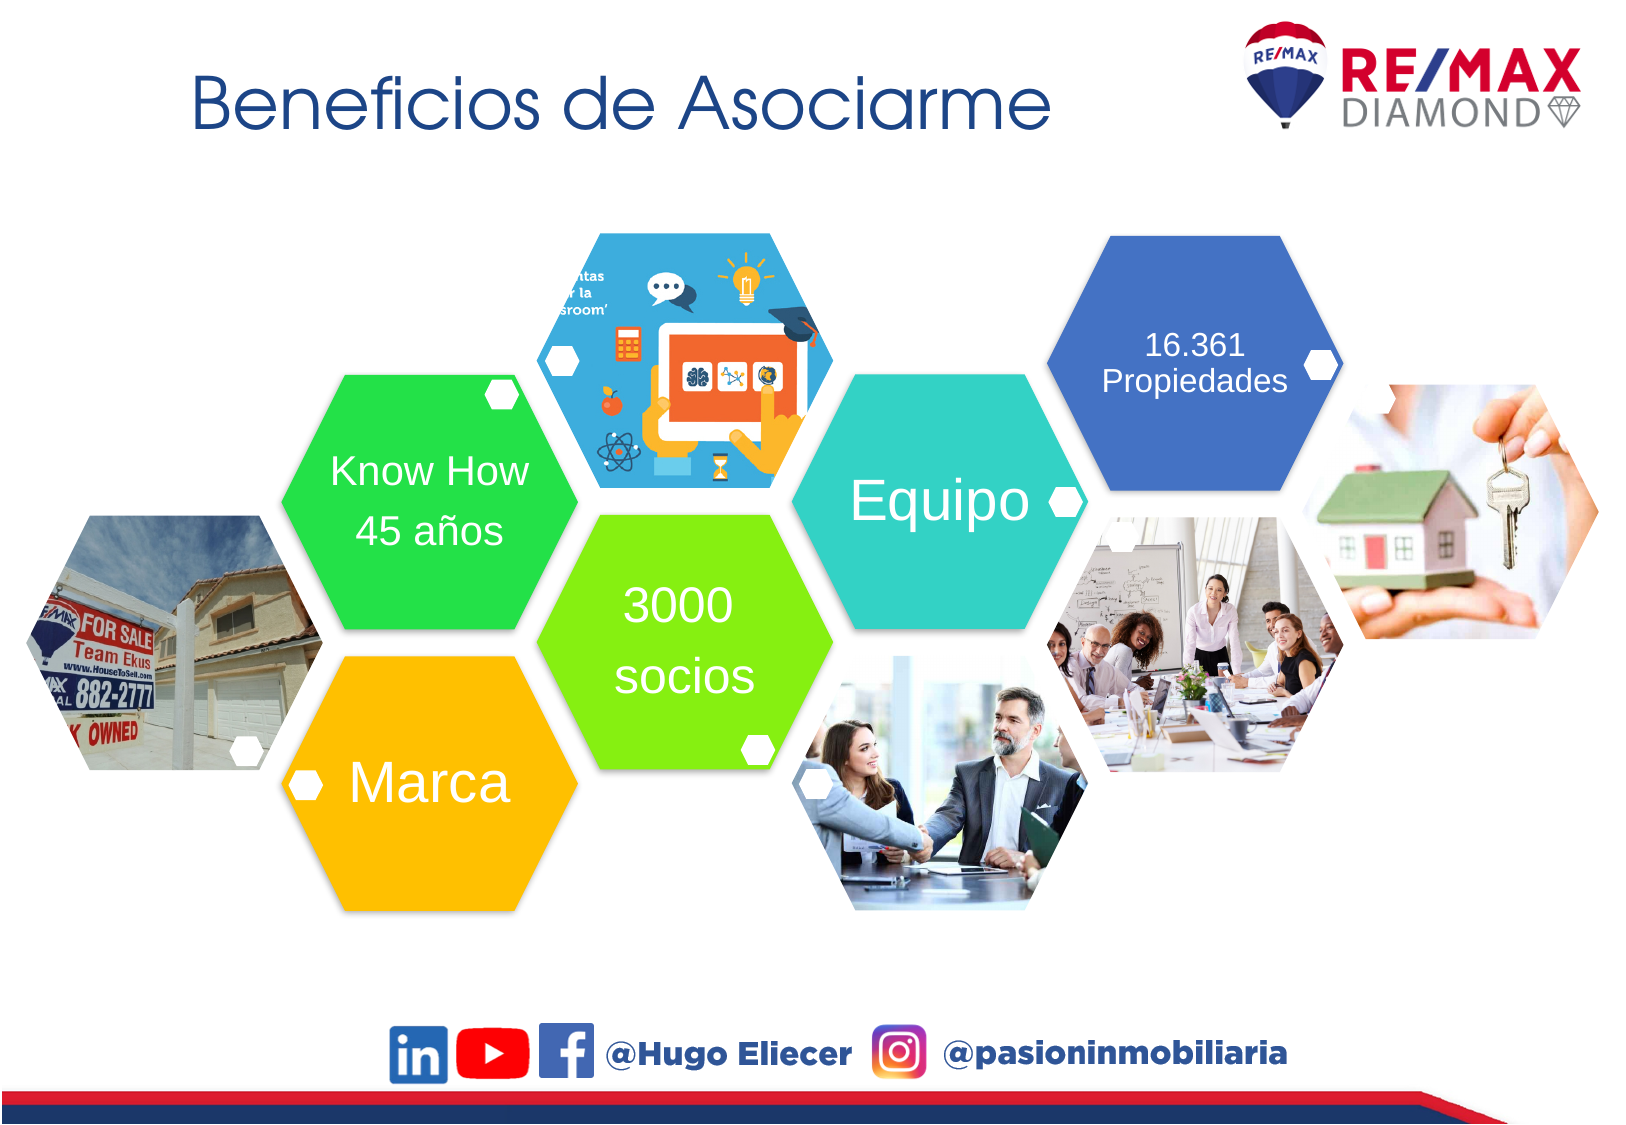

Beneficios de Asociarme

16.361 Propiedades

Equipo

Know How
45 años

3000
socios

Marca